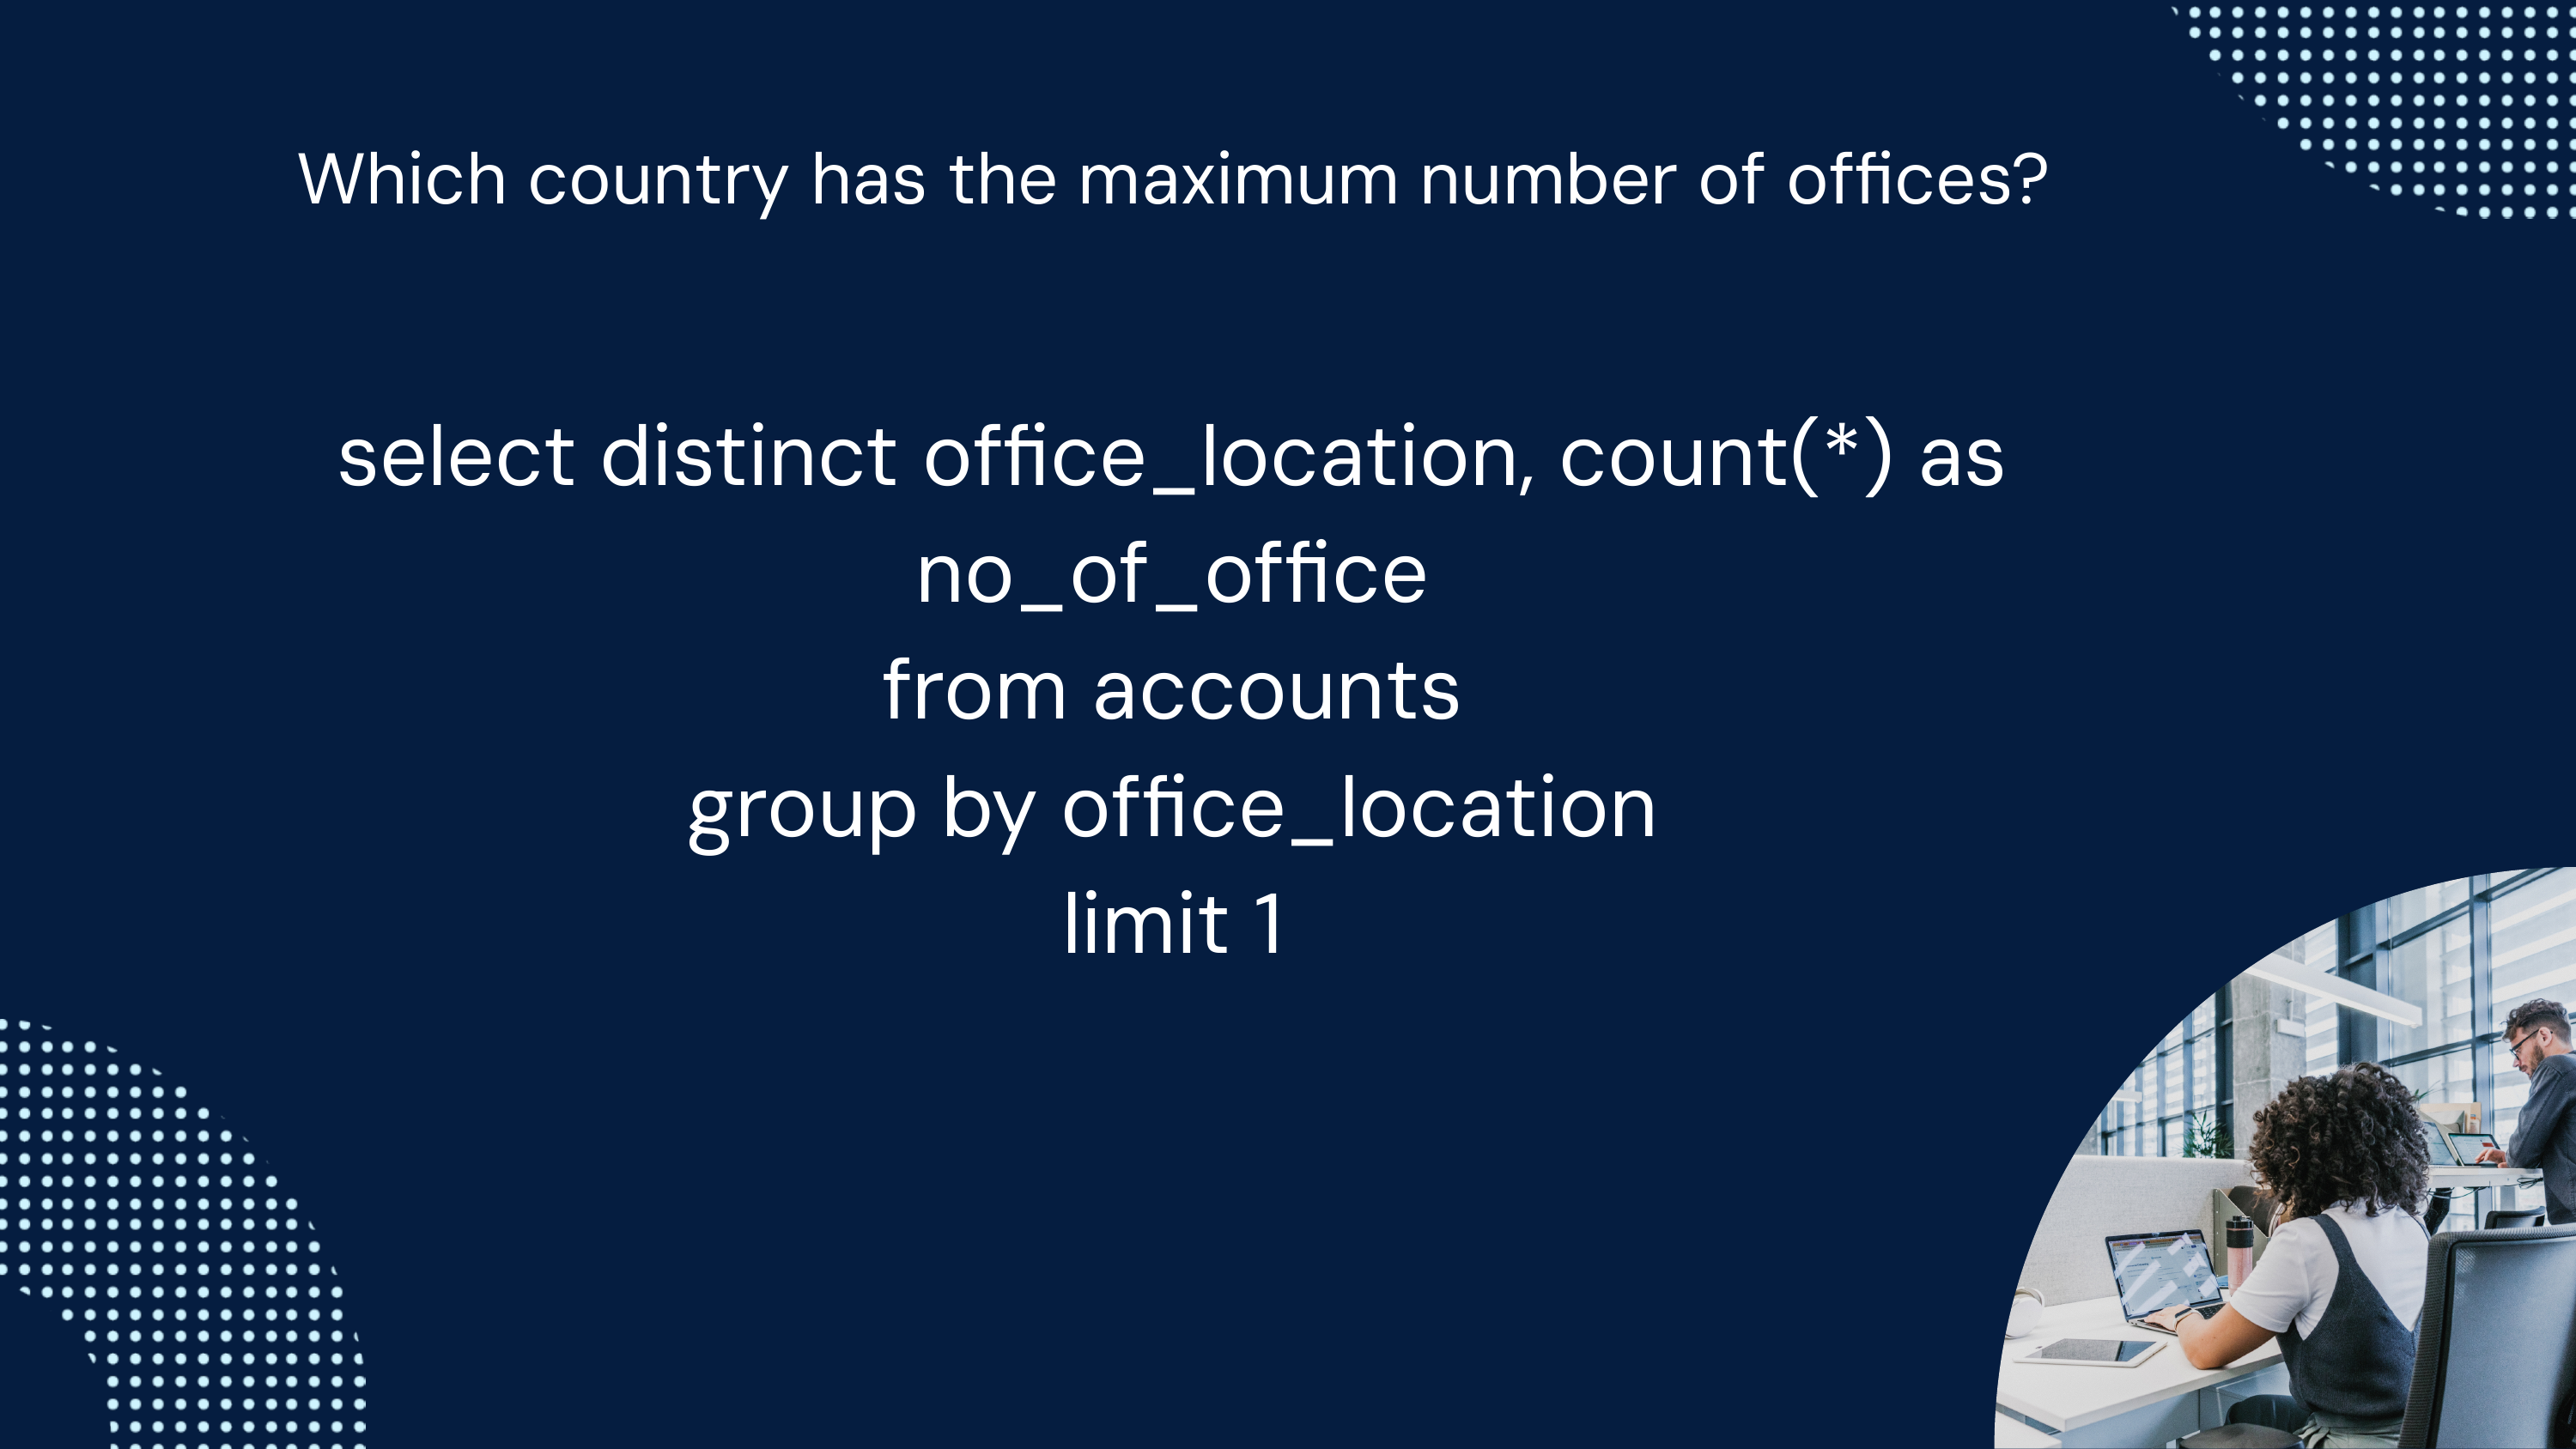

Which country has the maximum number of offices?
select distinct office_location, count(*) as no_of_office
from accounts
group by office_location
limit 1